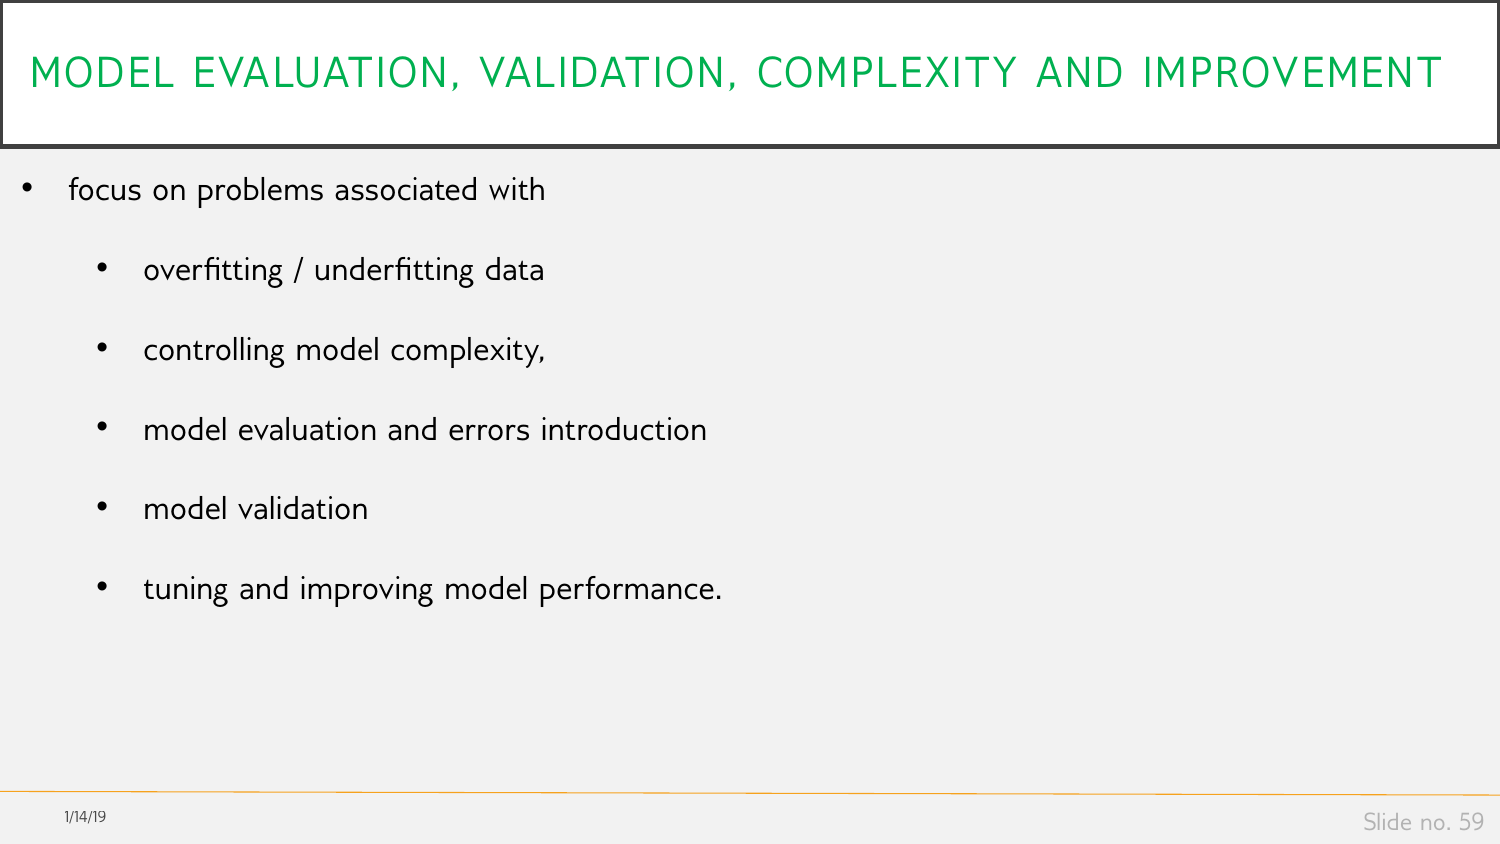

# Model evaluation, validation, complexity and improvement
focus on problems associated with

overfitting / underfitting data

controlling model complexity,

model evaluation and errors introduction

model validation

tuning and improving model performance.
1/14/19
Slide no. 59